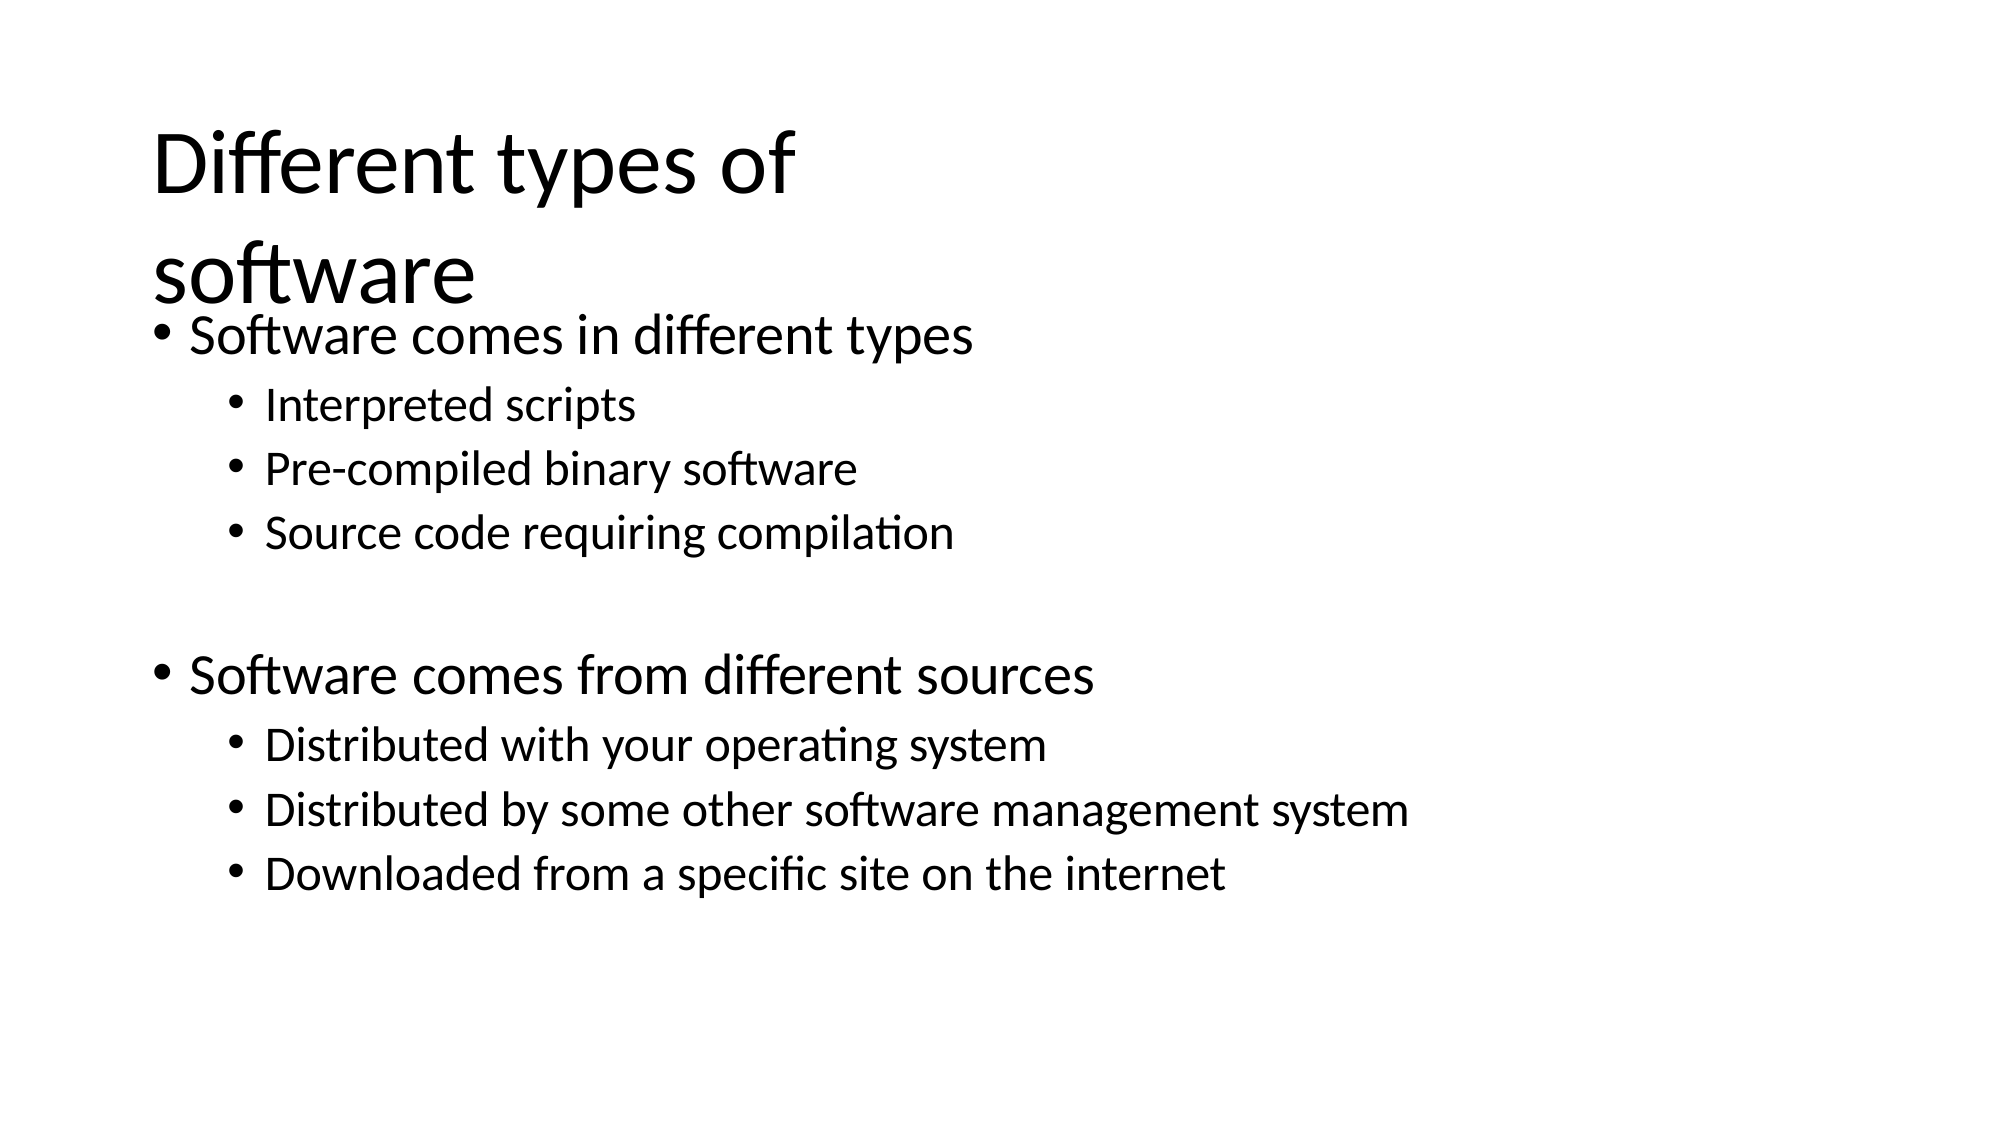

# Different types of software
Software comes in different types
Interpreted scripts
Pre-compiled binary software
Source code requiring compilation

Software comes from different sources
Distributed with your operating system
Distributed by some other software management system
Downloaded from a specific site on the internet